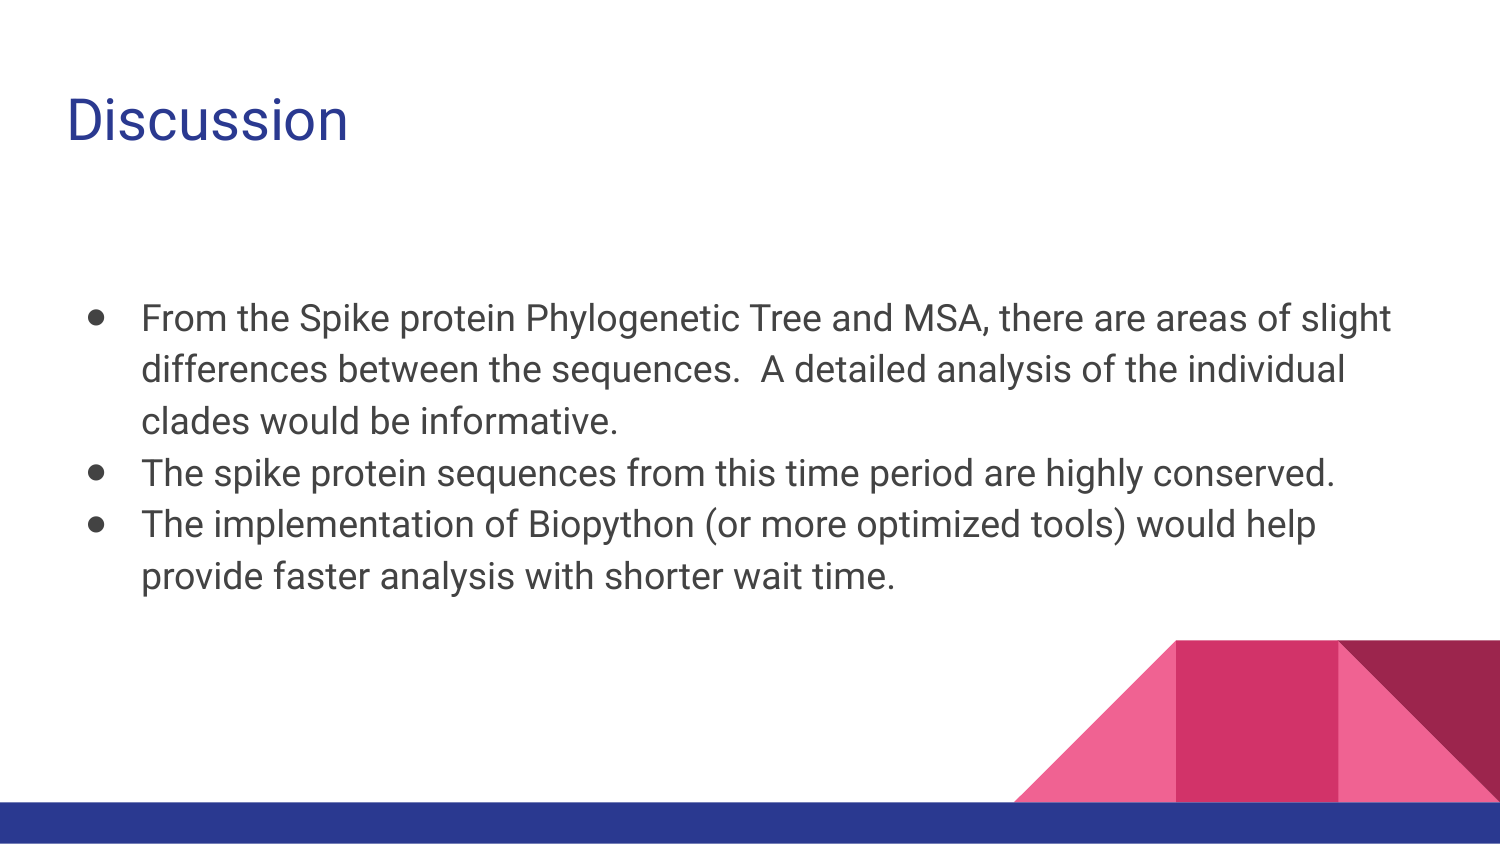

# Discussion

From the Spike protein Phylogenetic Tree and MSA, there are areas of slight  differences between the sequences.  A detailed analysis of the individual clades would be informative.
The spike protein sequences from this time period are highly conserved.
The implementation of Biopython (or more optimized tools) would help provide faster analysis with shorter wait time.